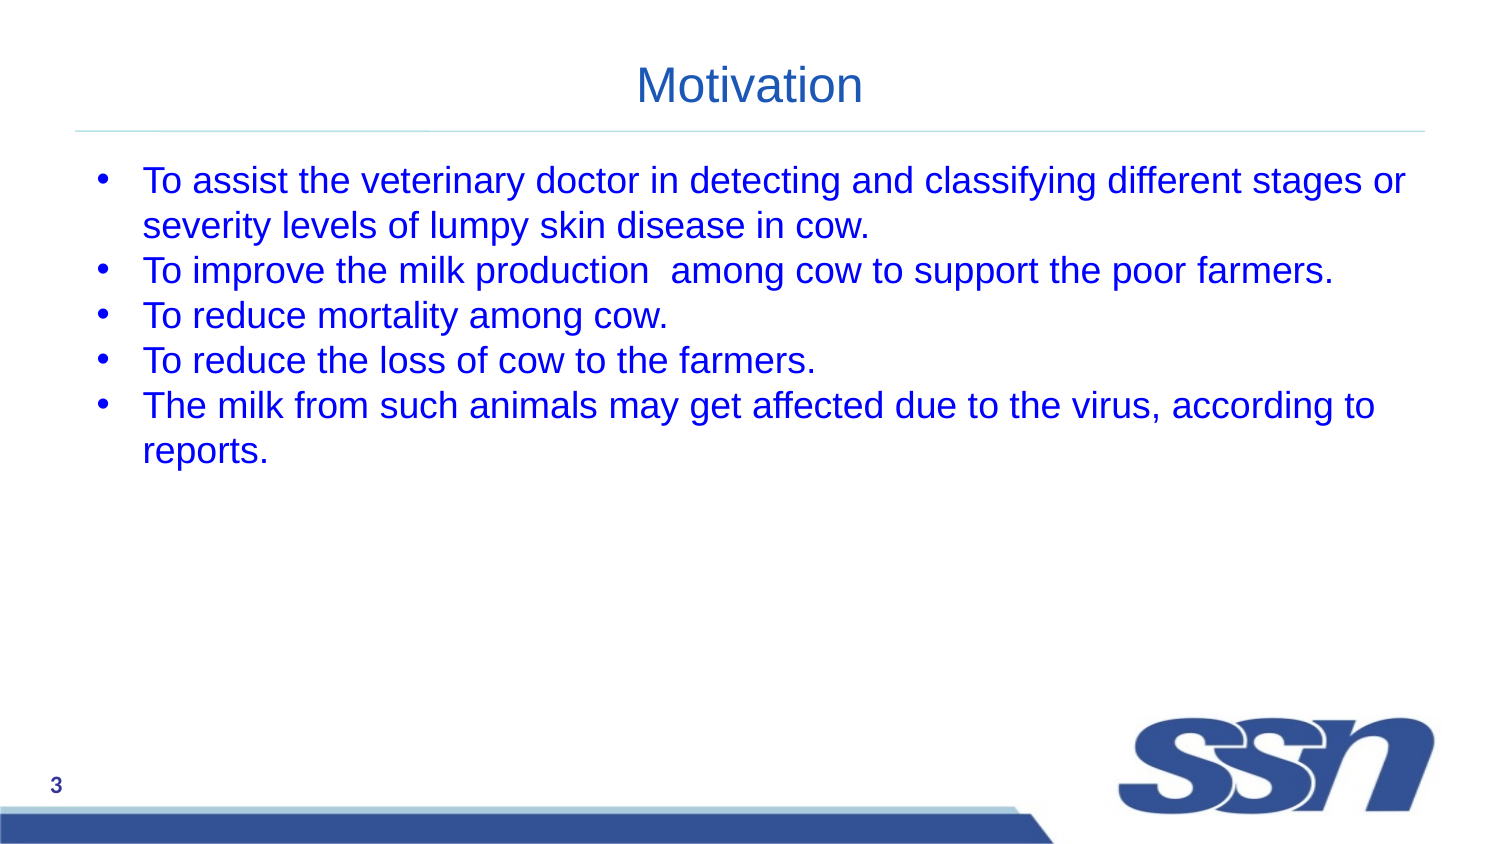

# Motivation
To assist the veterinary doctor in detecting and classifying different stages or severity levels of lumpy skin disease in cow.
To improve the milk production  among cow to support the poor farmers.
To reduce mortality among cow.
To reduce the loss of cow to the farmers.
The milk from such animals may get affected due to the virus, according to reports.